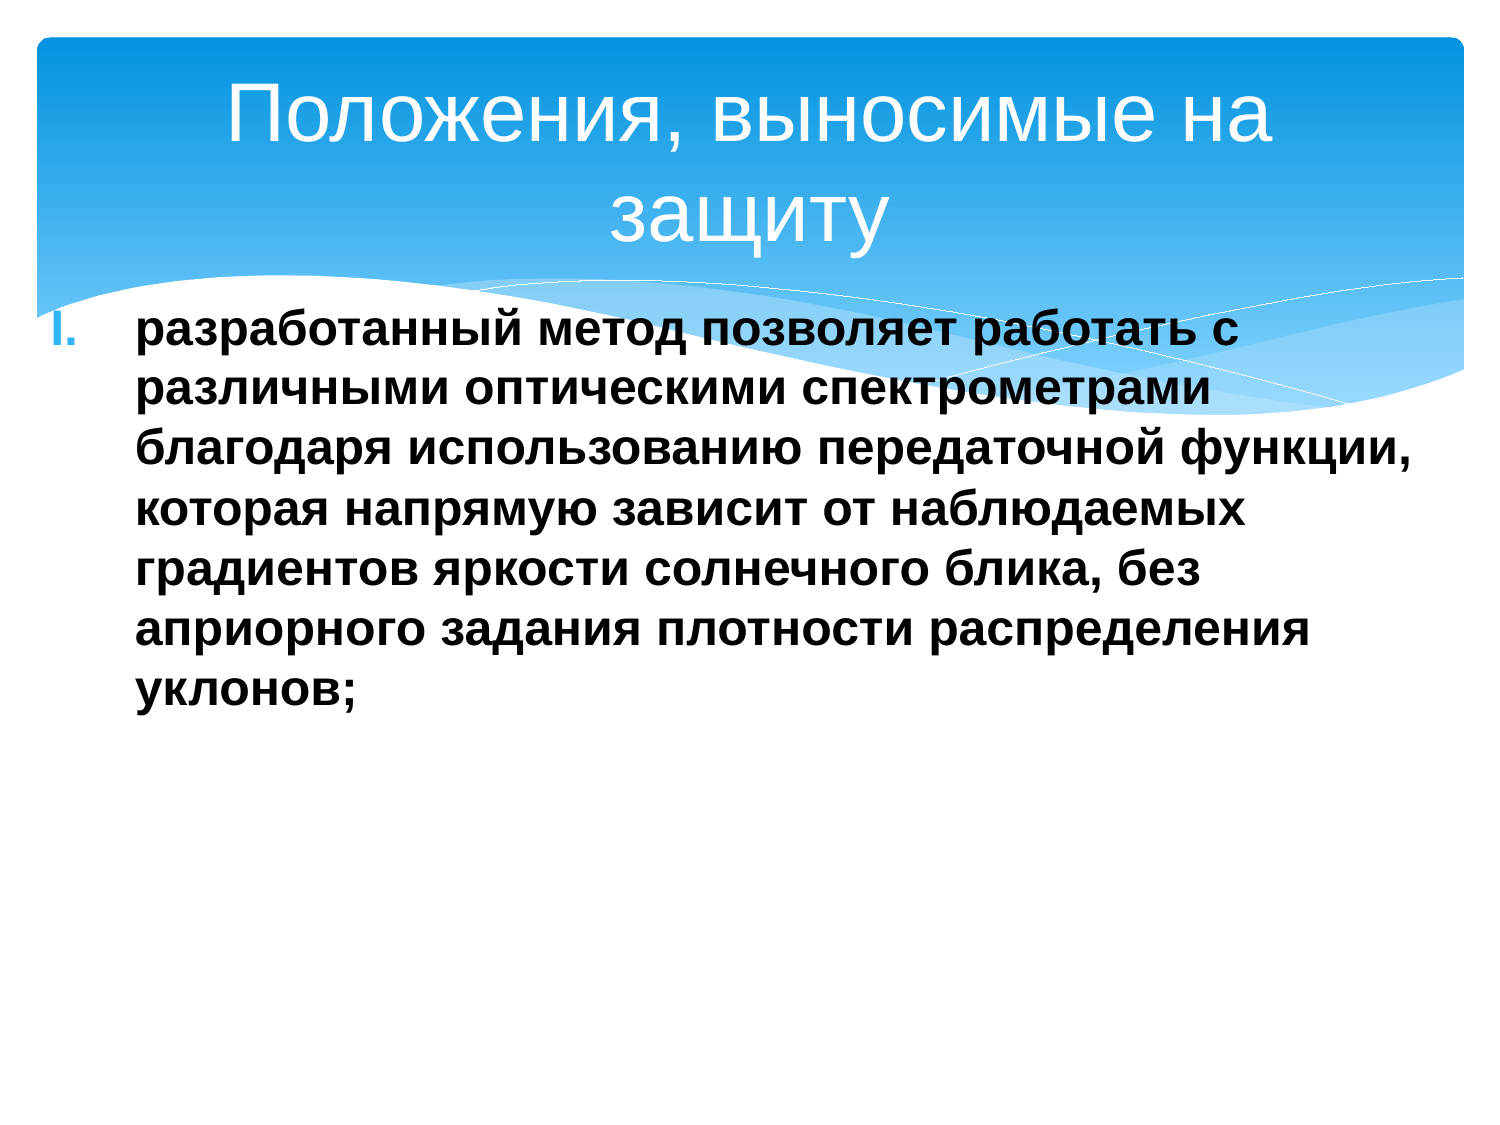

# Положения, выносимые на защиту
разработанный метод позволяет работать с различными оптическими спектрометрами благодаря использованию передаточной функции, которая напрямую зависит от наблюдаемых градиентов яркости солнечного блика, без априорного задания плотности распределения уклонов;